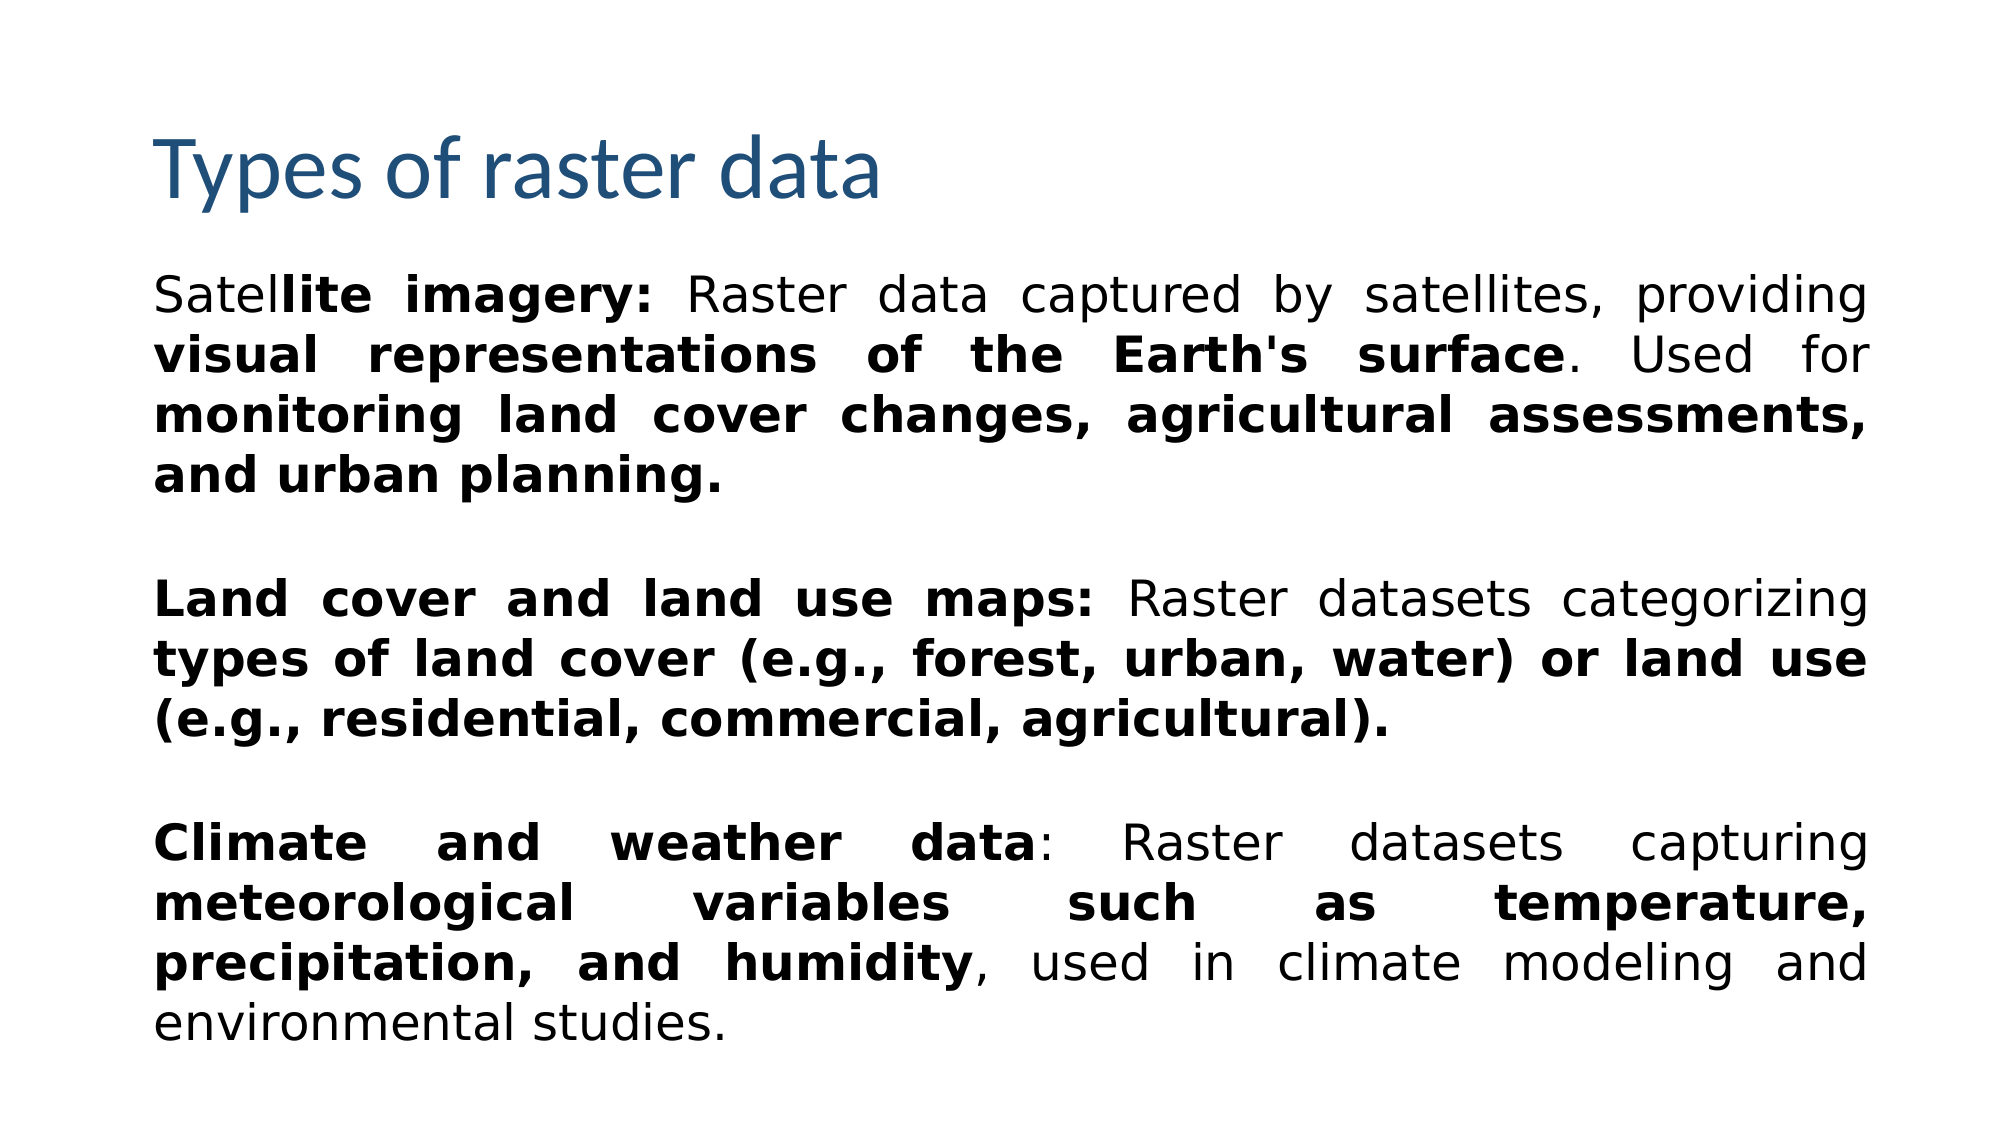

# Types of raster data
Satellite imagery: Raster data captured by satellites, providing visual representations of the Earth's surface. Used for monitoring land cover changes, agricultural assessments, and urban planning.

‍Land cover and land use maps: Raster datasets categorizing types of land cover (e.g., forest, urban, water) or land use (e.g., residential, commercial, agricultural).

Climate and weather data: Raster datasets capturing meteorological variables such as temperature, precipitation, and humidity, used in climate modeling and environmental studies.